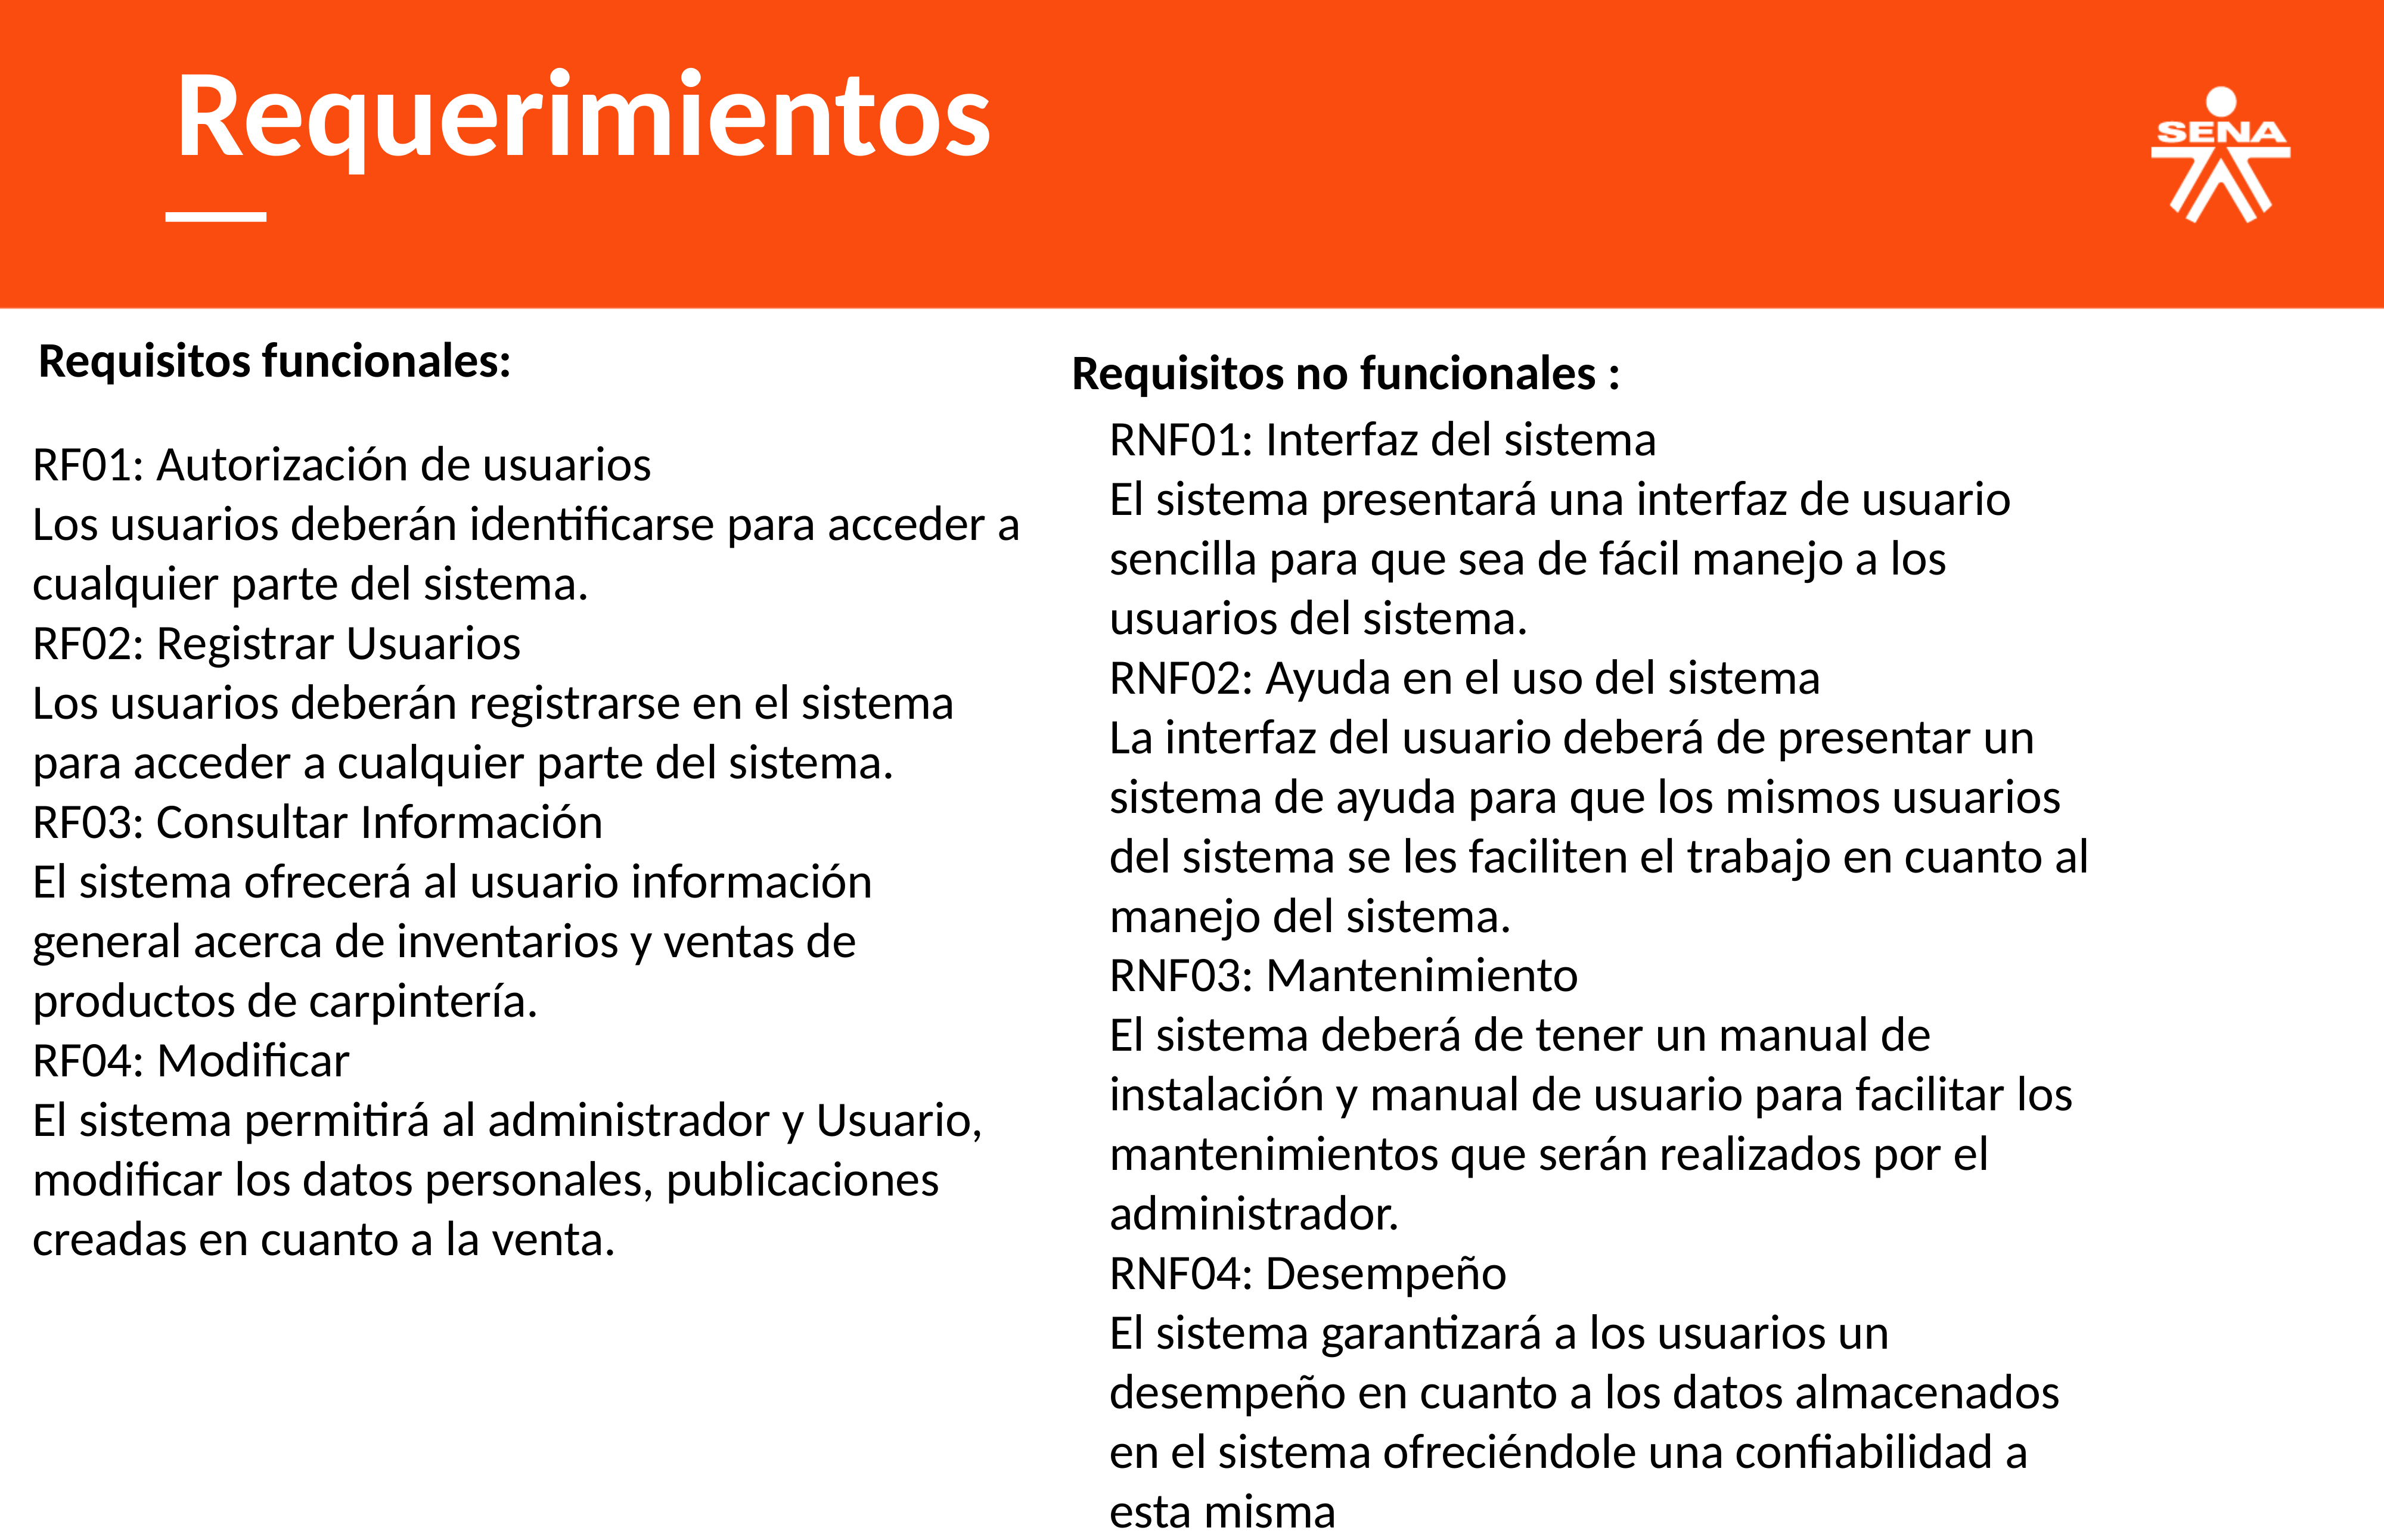

Requerimientos

Requisitos funcionales:
Requisitos no funcionales :
RNF01: Interfaz del sistema
El sistema presentará una interfaz de usuario sencilla para que sea de fácil manejo a los usuarios del sistema.
RNF02: Ayuda en el uso del sistema
La interfaz del usuario deberá de presentar un sistema de ayuda para que los mismos usuarios del sistema se les faciliten el trabajo en cuanto al manejo del sistema.
RNF03: Mantenimiento
El sistema deberá de tener un manual de instalación y manual de usuario para facilitar los mantenimientos que serán realizados por el administrador.
RNF04: Desempeño
El sistema garantizará a los usuarios un desempeño en cuanto a los datos almacenados en el sistema ofreciéndole una confiabilidad a esta misma
RF01: Autorización de usuarios
Los usuarios deberán identificarse para acceder a cualquier parte del sistema.
RF02: Registrar Usuarios
Los usuarios deberán registrarse en el sistema para acceder a cualquier parte del sistema.
RF03: Consultar Información
El sistema ofrecerá al usuario información general acerca de inventarios y ventas de productos de carpintería.
RF04: Modificar
El sistema permitirá al administrador y Usuario, modificar los datos personales, publicaciones creadas en cuanto a la venta.